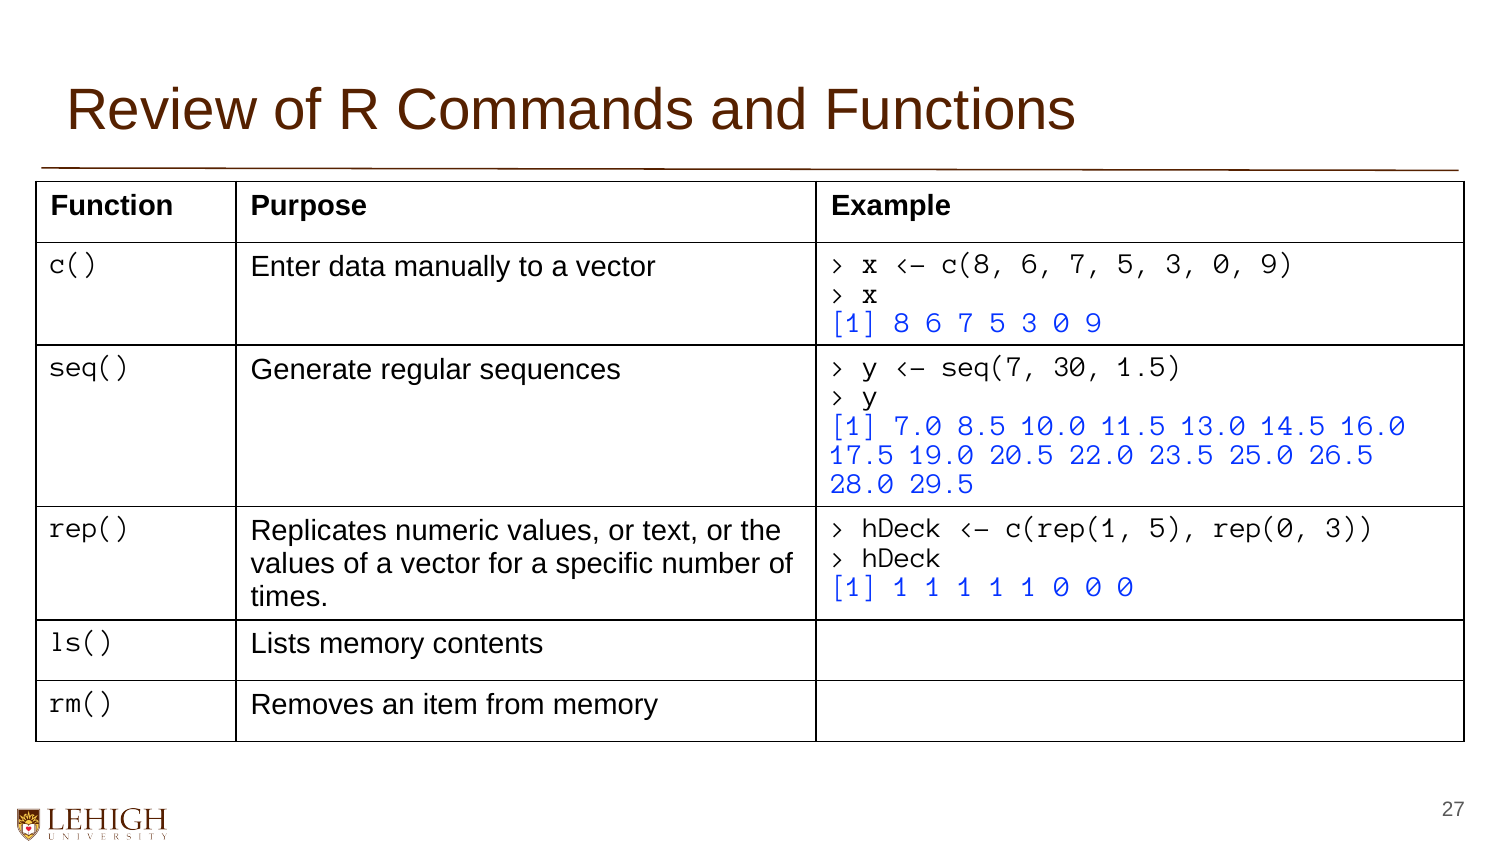

# Review of R Commands and Functions
| Function | Purpose | Example |
| --- | --- | --- |
| c() | Enter data manually to a vector | > x <- c(8, 6, 7, 5, 3, 0, 9) > x [1] 8 6 7 5 3 0 9 |
| seq() | Generate regular sequences | > y <- seq(7, 30, 1.5) > y [1] 7.0 8.5 10.0 11.5 13.0 14.5 16.0 17.5 19.0 20.5 22.0 23.5 25.0 26.5 28.0 29.5 |
| rep() | Replicates numeric values, or text, or the values of a vector for a specific number of times. | > hDeck <- c(rep(1, 5), rep(0, 3)) > hDeck [1] 1 1 1 1 1 0 0 0 |
| ls() | Lists memory contents |  |
| rm() | Removes an item from memory |  |
27